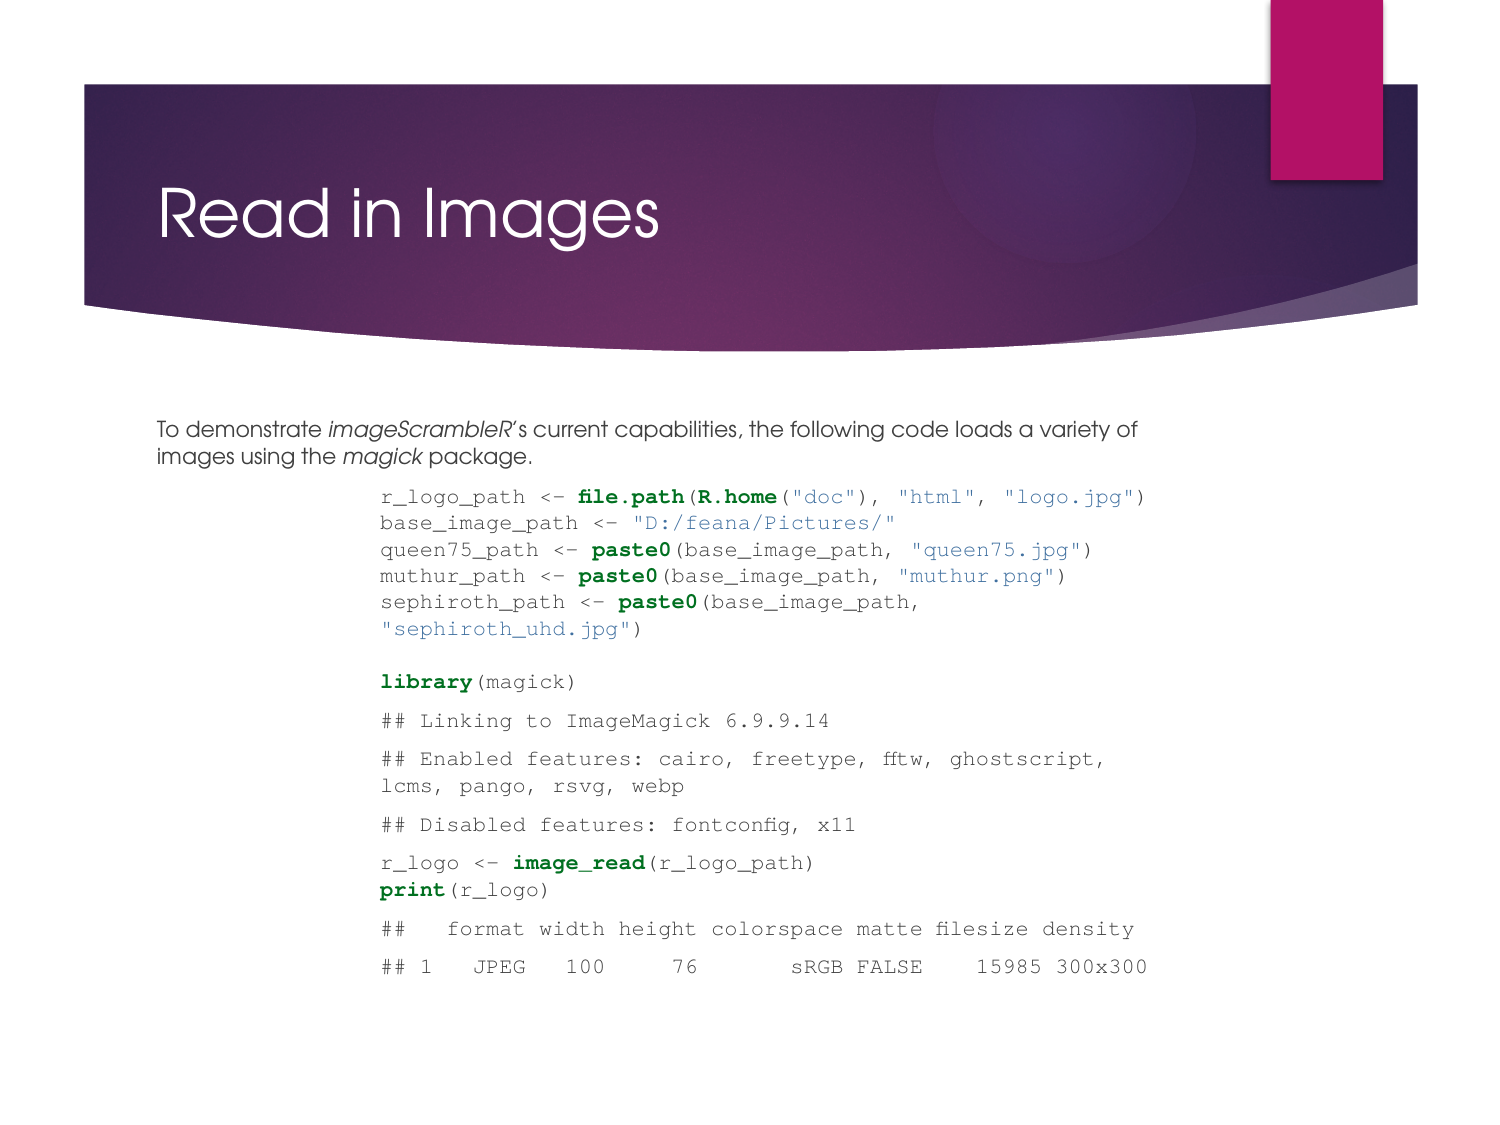

# Read in Images
To demonstrate imageScrambleR’s current capabilities, the following code loads a variety of images using the magick package.
r_logo_path <- file.path(R.home("doc"), "html", "logo.jpg")
base_image_path <- "D:/feana/Pictures/"
queen75_path <- paste0(base_image_path, "queen75.jpg")
muthur_path <- paste0(base_image_path, "muthur.png")
sephiroth_path <- paste0(base_image_path, "sephiroth_uhd.jpg")
library(magick)
## Linking to ImageMagick 6.9.9.14
## Enabled features: cairo, freetype, fftw, ghostscript, lcms, pango, rsvg, webp
## Disabled features: fontconfig, x11
r_logo <- image_read(r_logo_path)
print(r_logo)
##   format width height colorspace matte filesize density
## 1   JPEG   100     76       sRGB FALSE    15985 300x300